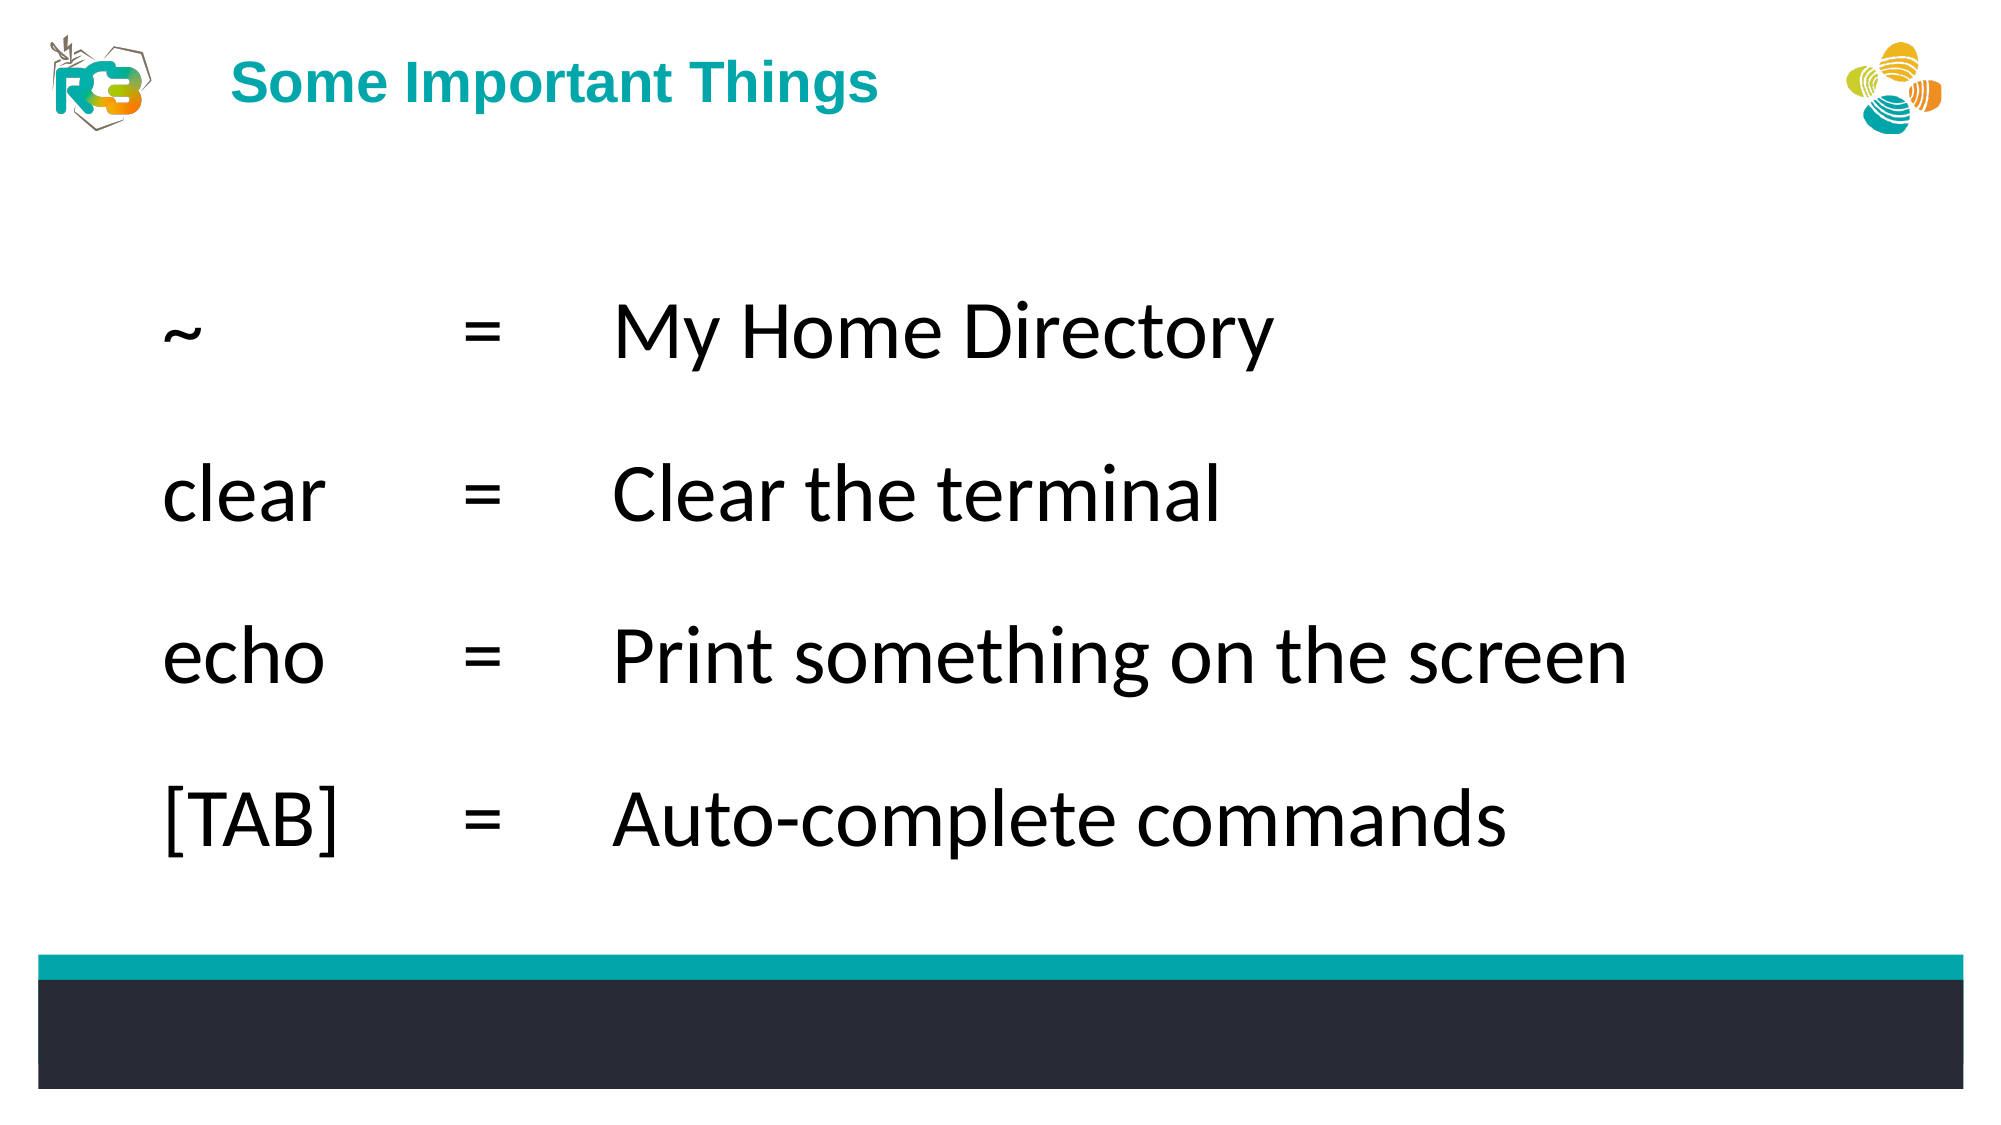

Some Important Things
~ 		= 	My Home Directory
clear 	= 	Clear the terminal
echo 	= 	Print something on the screen
[TAB] 	= 	Auto-complete commands